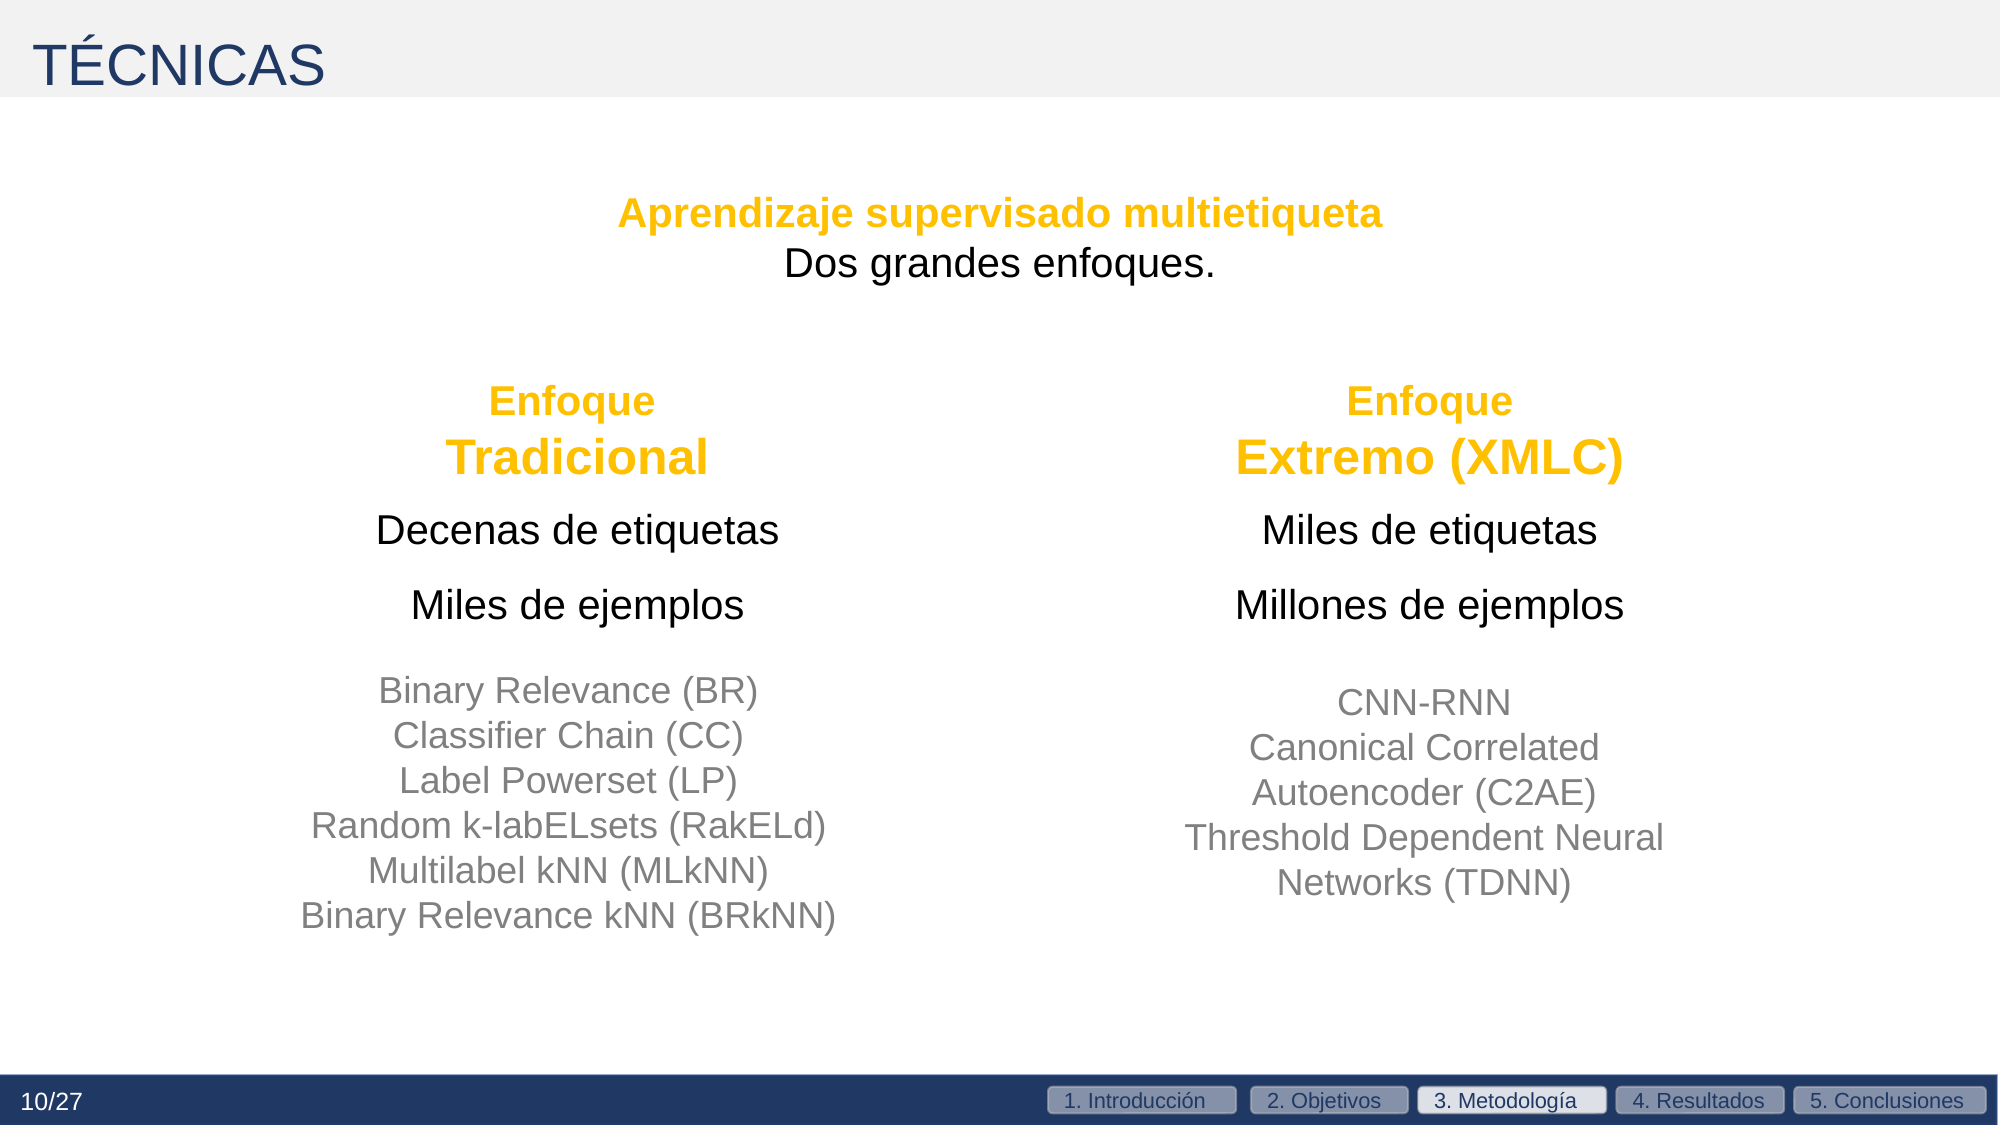

TÉCNICAS
Aprendizaje supervisado multietiqueta
Dos grandes enfoques.

Enfoque
Tradicional
Enfoque
Extremo (XMLC)
Decenas de etiquetas
Miles de ejemplos
Miles de etiquetas
Millones de ejemplos
Binary Relevance (BR)
Classifier Chain (CC)
Label Powerset (LP)
Random k-labELsets (RakELd)
Multilabel kNN (MLkNN)
Binary Relevance kNN (BRkNN)
CNN-RNN
Canonical Correlated Autoencoder (C2AE)
Threshold Dependent Neural Networks (TDNN)

10/27
1. Introducción
2. Objetivos
3. Metodología
4. Resultados
5. Conclusiones